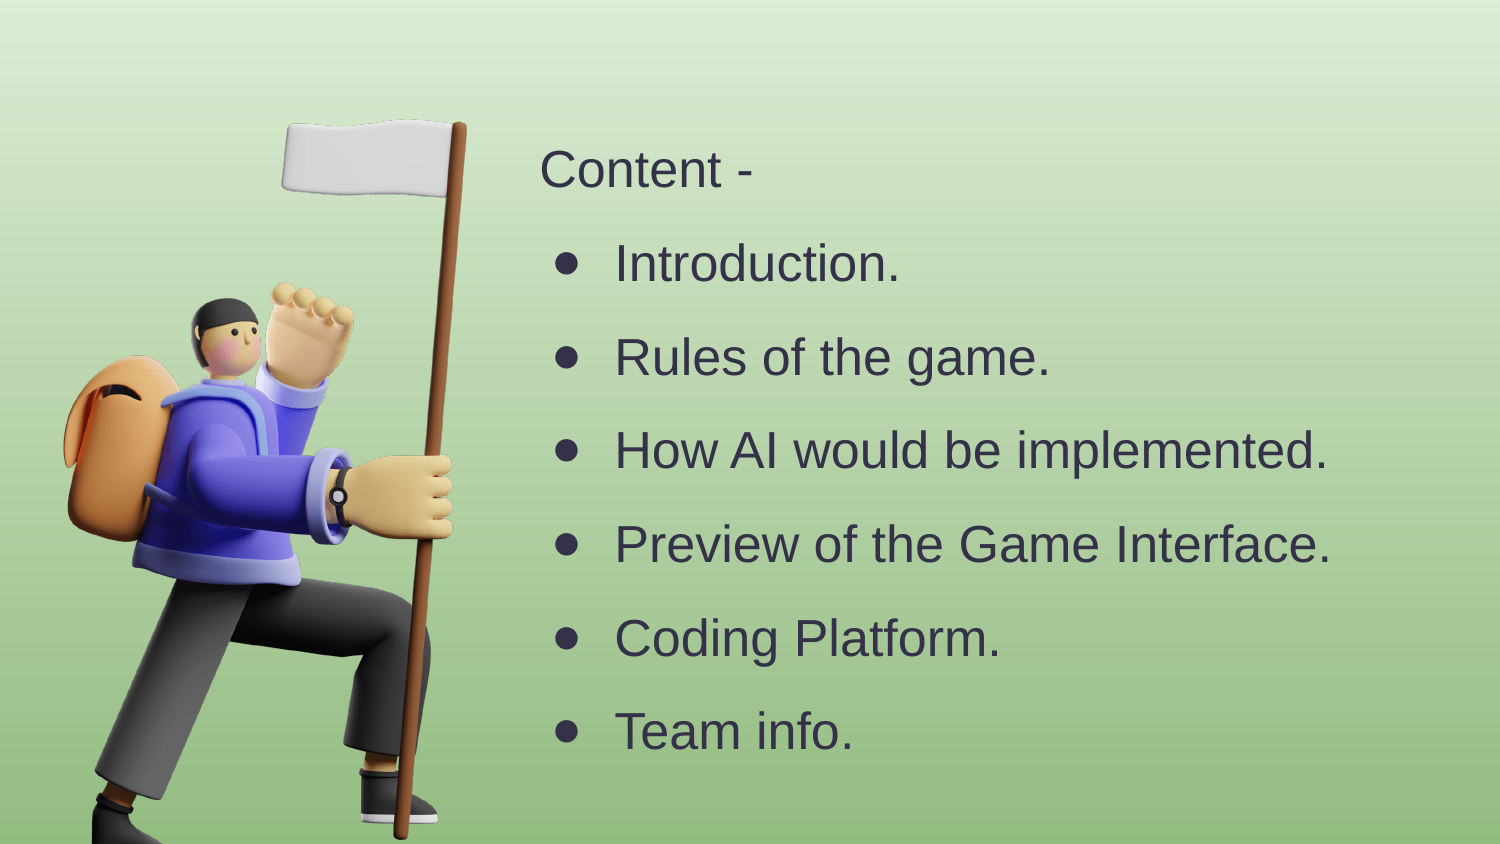

Content -
Introduction.
Rules of the game.
How AI would be implemented.
Preview of the Game Interface.
Coding Platform.
Team info.